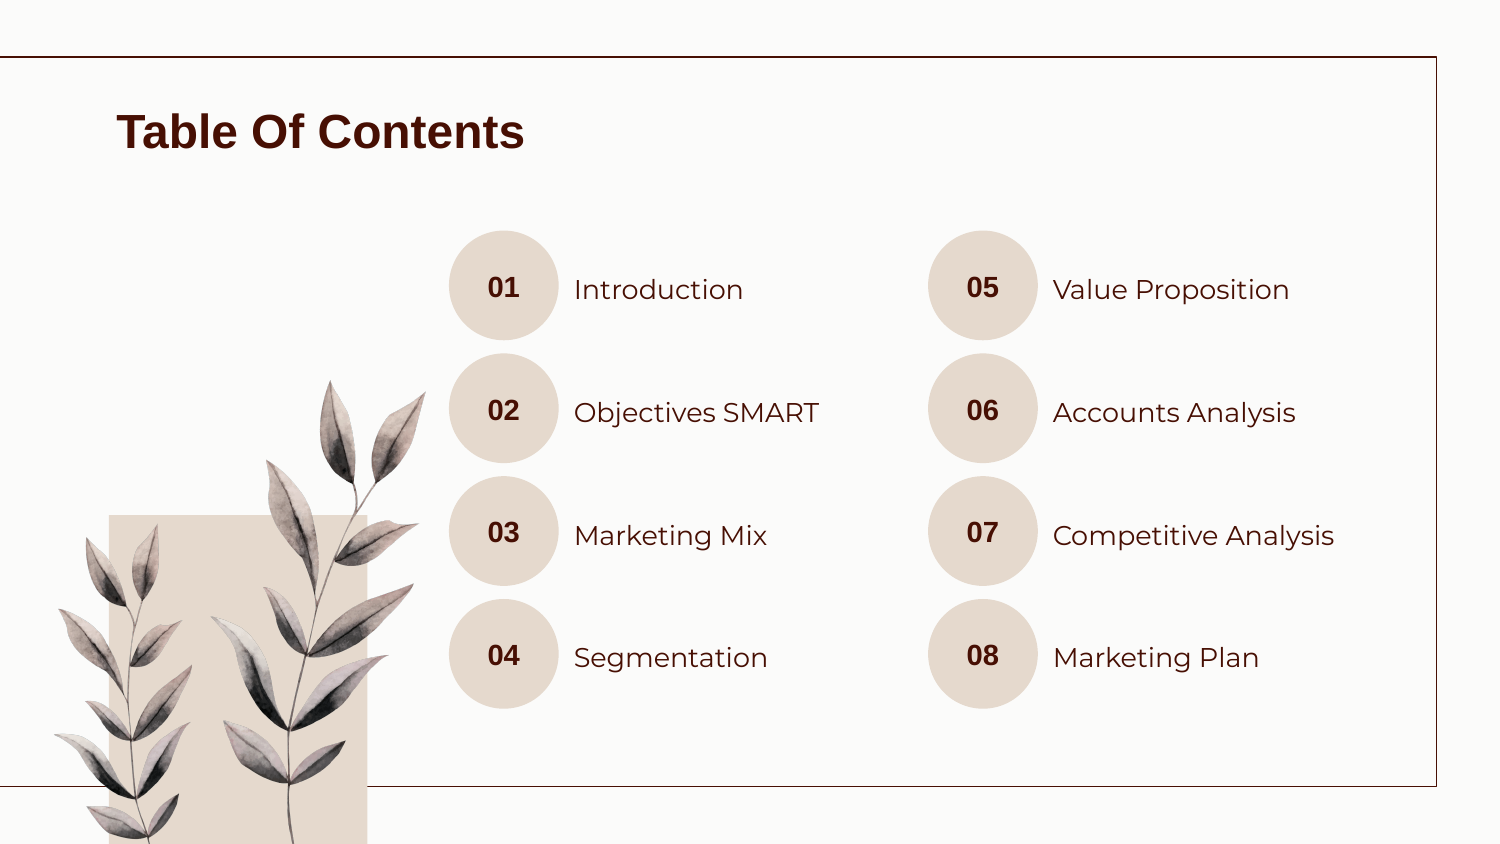

# Table Of Contents
01
05
Introduction
Value Proposition
02
06
Objectives SMART
Accounts Analysis
03
07
Marketing Mix
Competitive Analysis
04
08
Segmentation
Marketing Plan